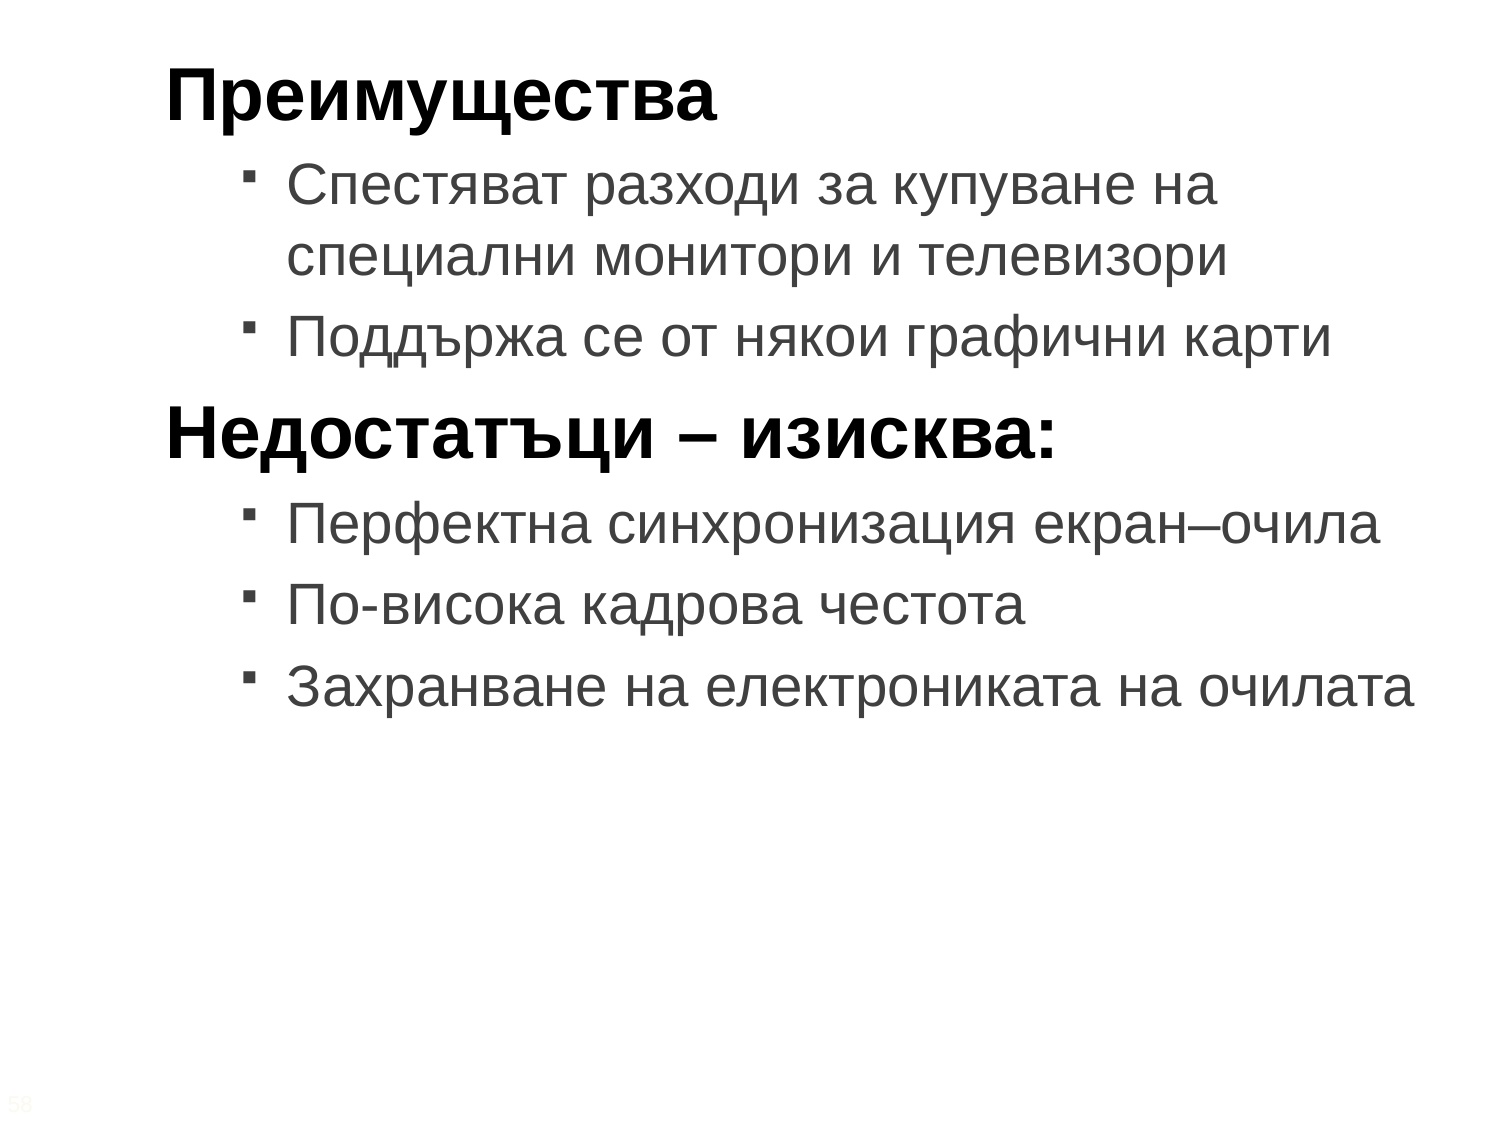

Преимущества
Спестяват разходи за купуване на
специални монитори и телевизори
Поддържа се от някои графични карти
Недостатъци – изисква:
Перфектна синхронизация екран–очила
По-висока кадрова честота
Захранване на електрониката на очилата